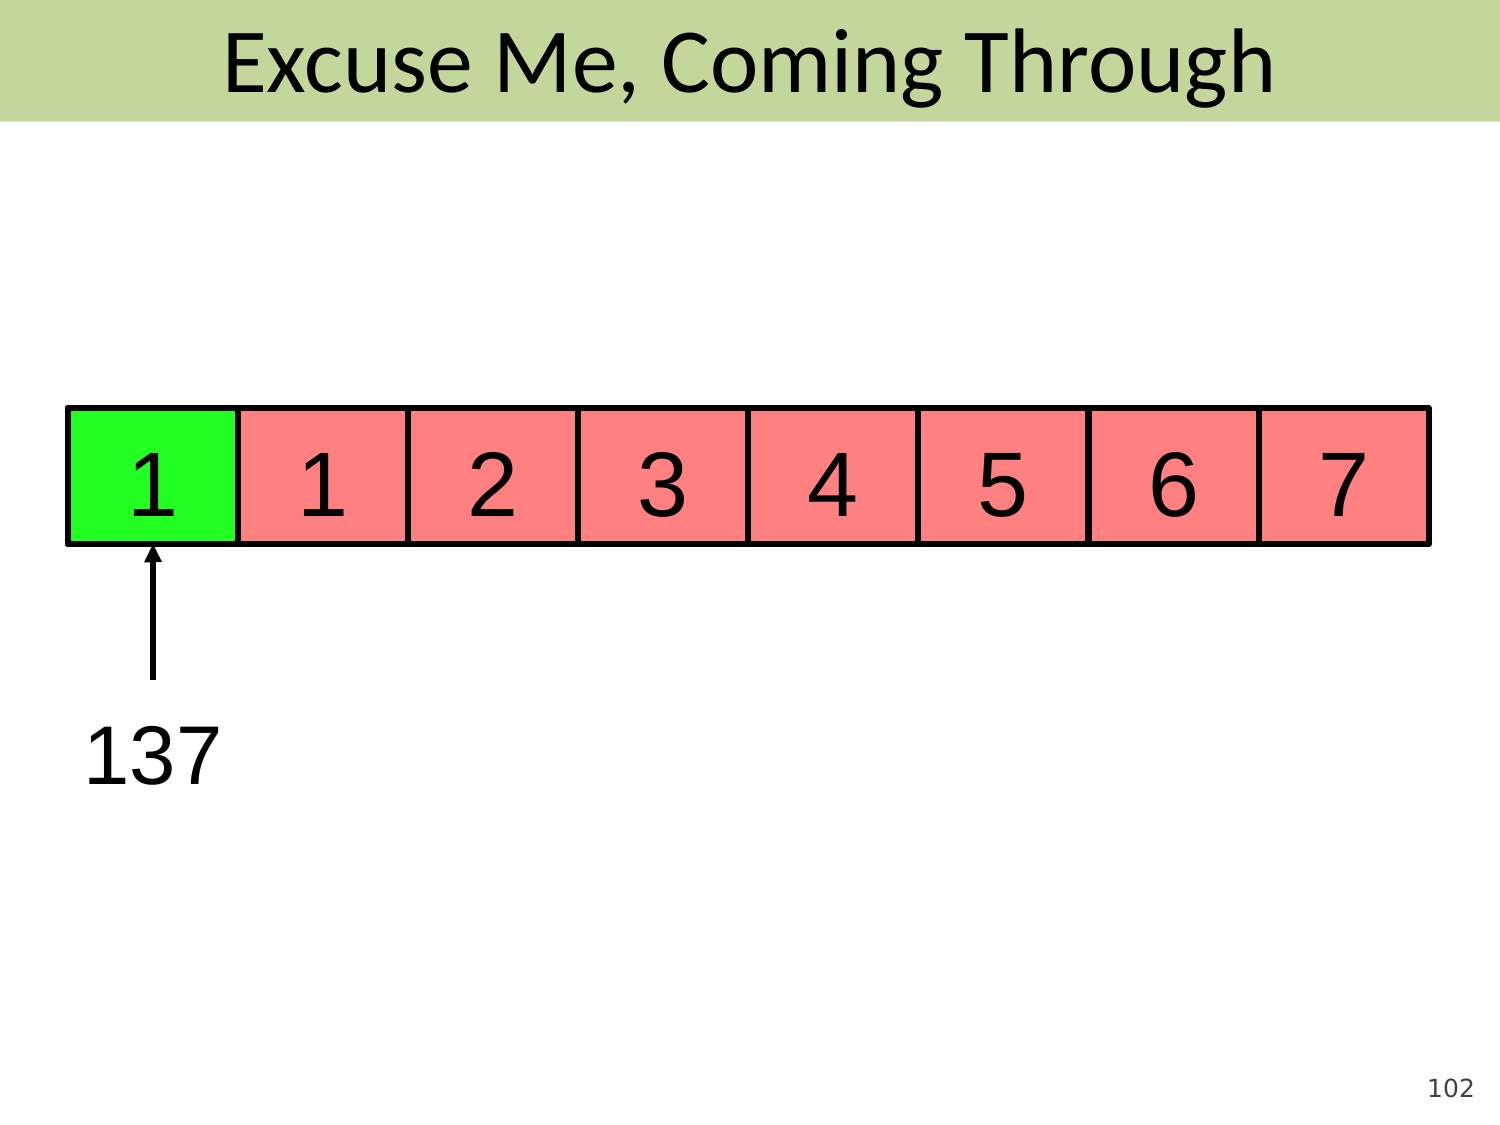

# Excuse Me, Coming Through
1
1
2
1
3
2
4
3
4
5
6
7
137